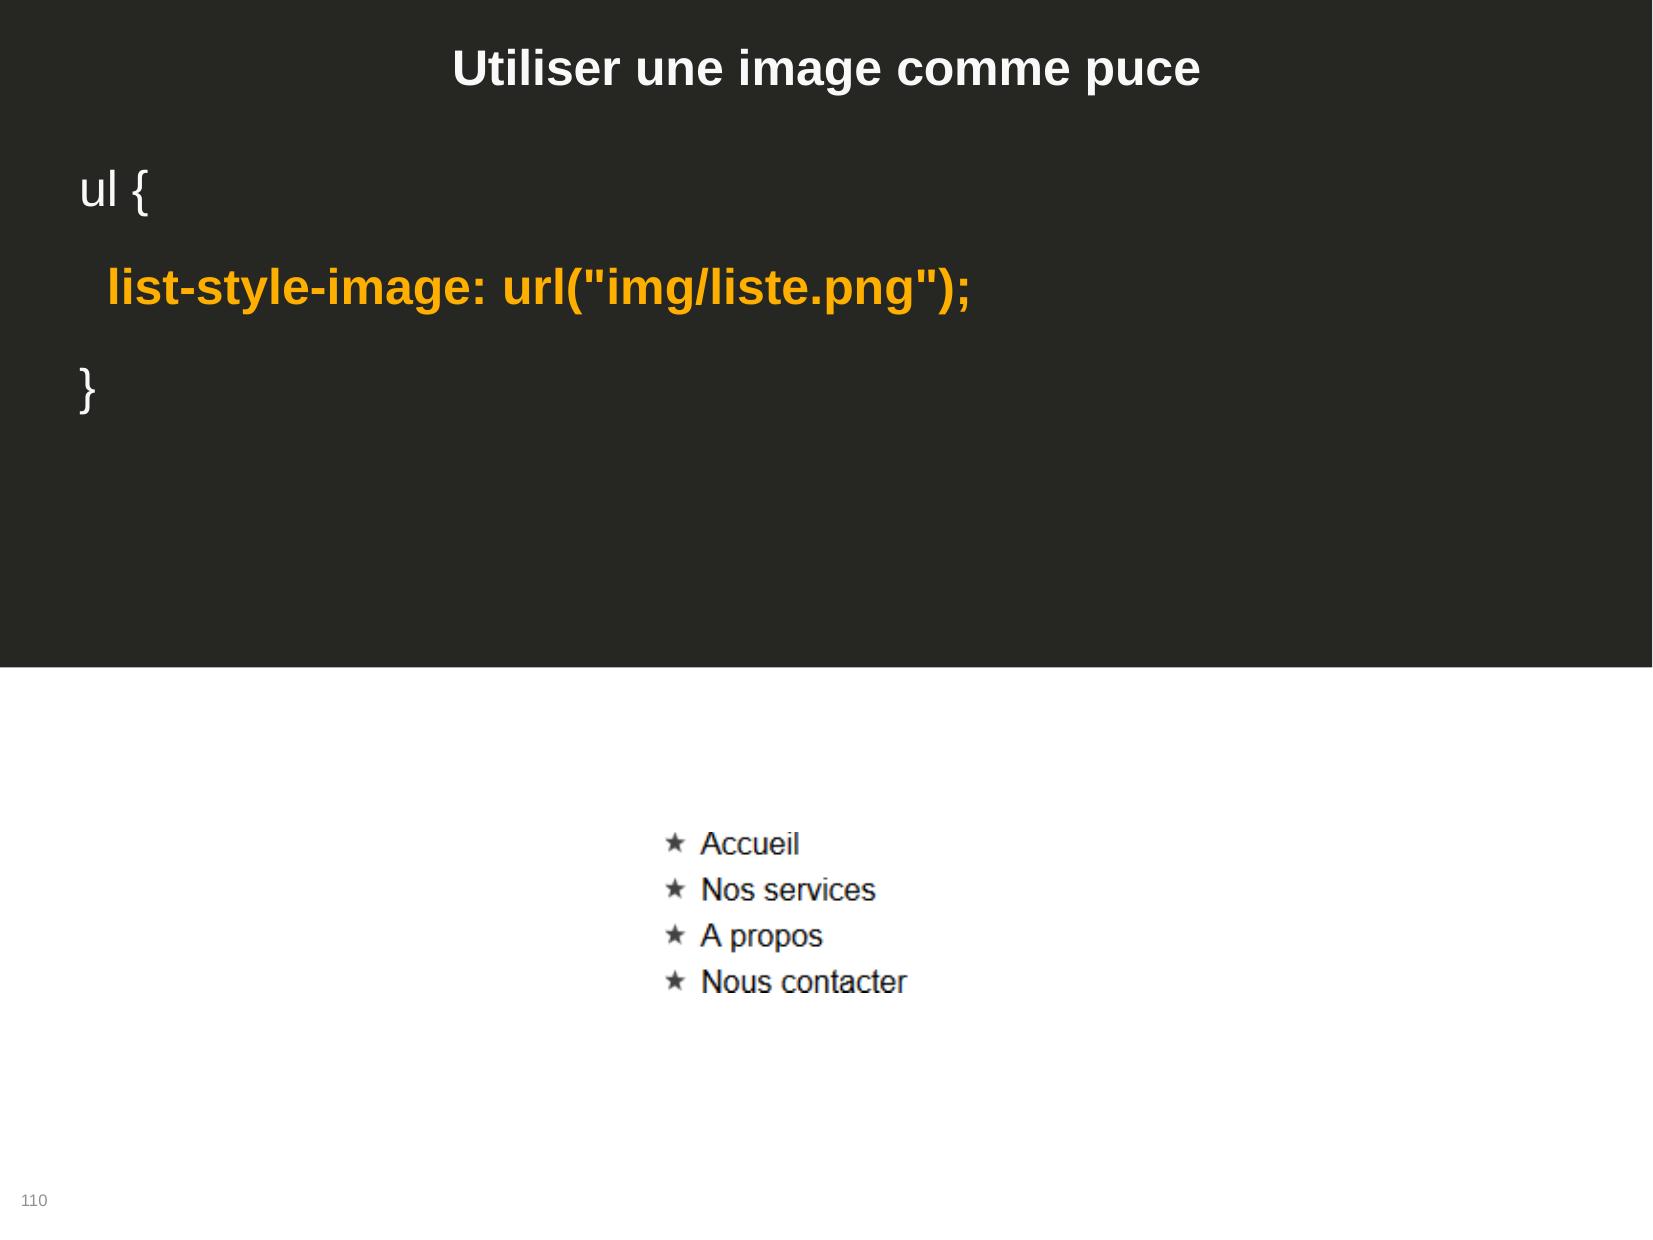

# Utiliser une image comme puce
ul {
list-style-image: url("img/liste.png");
}

110